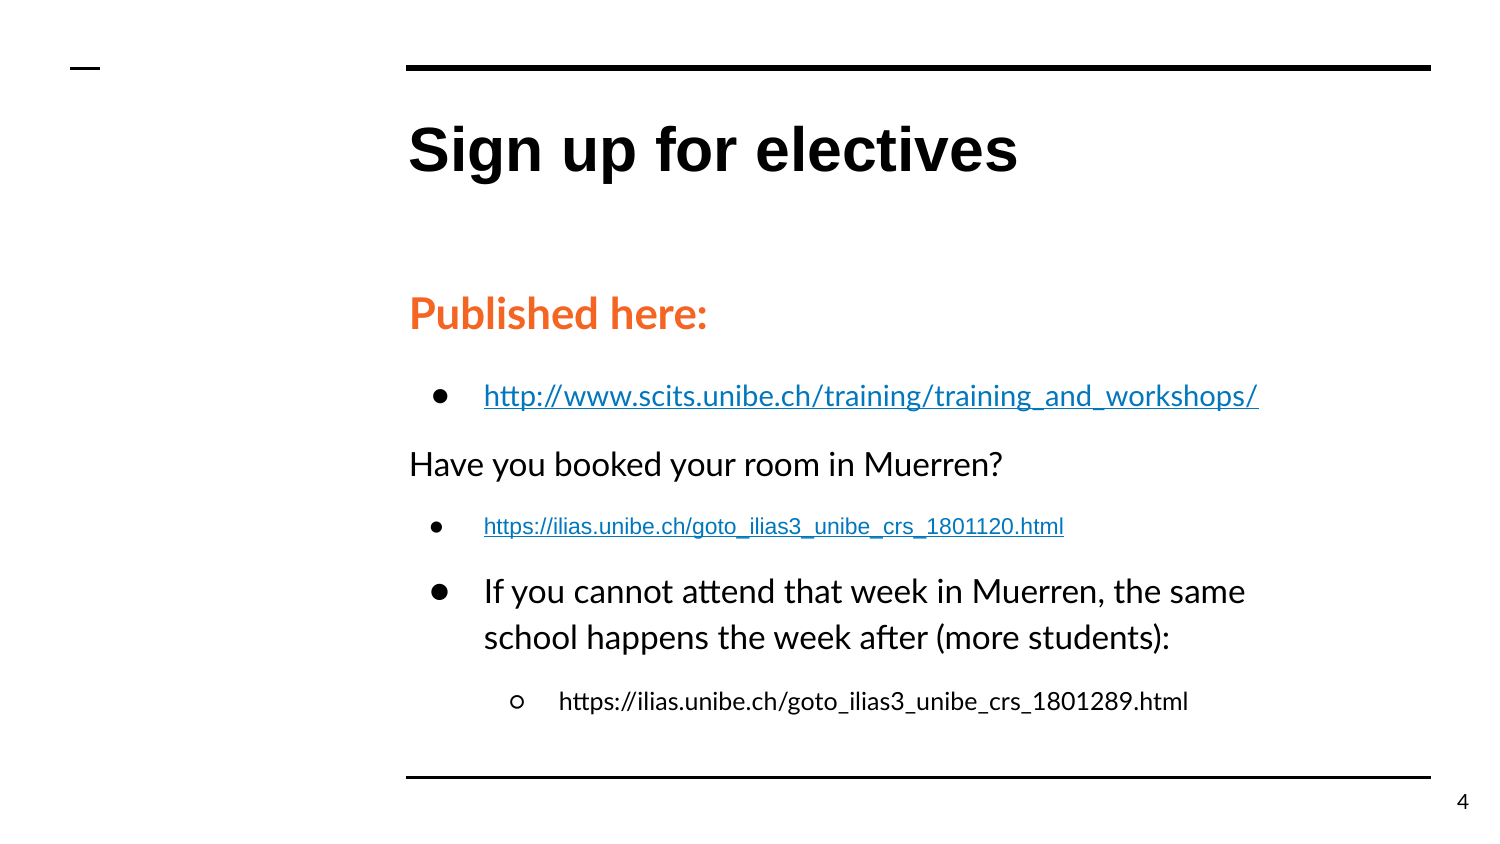

# Sign up for electives
Published here:
http://www.scits.unibe.ch/training/training_and_workshops/
Have you booked your room in Muerren?
https://ilias.unibe.ch/goto_ilias3_unibe_crs_1801120.html
If you cannot attend that week in Muerren, the same school happens the week after (more students):
https://ilias.unibe.ch/goto_ilias3_unibe_crs_1801289.html

4